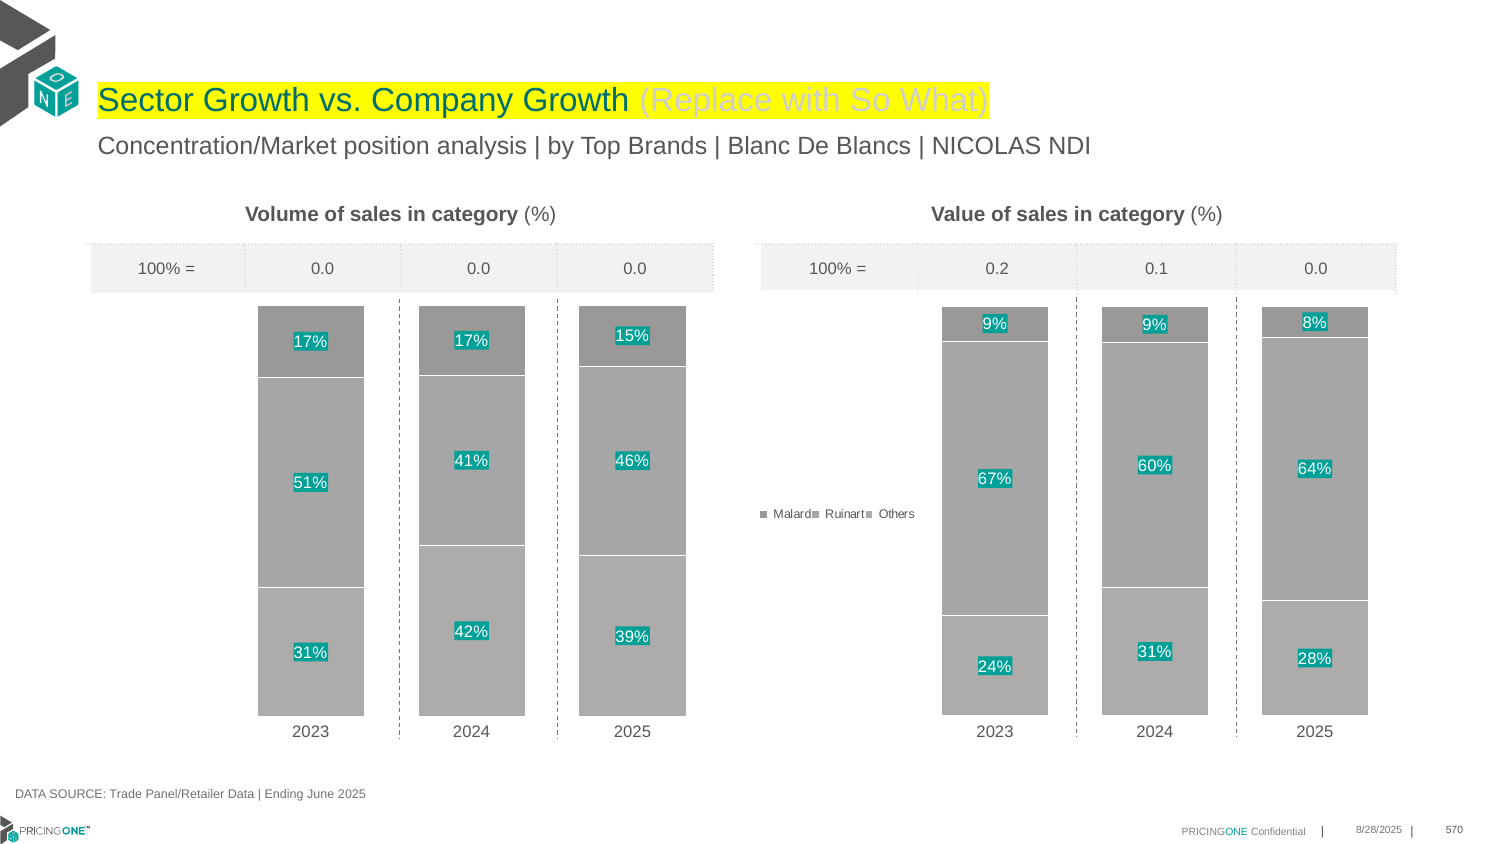

# Sector Growth vs. Company Growth (Replace with So What)
Concentration/Market position analysis | by Top Brands | Blanc De Blancs | NICOLAS NDI
| Volume of sales in category (%) |  |  |  |
| --- | --- | --- | --- |
| 100% = | 0.0 | 0.0 | 0.0 |
| Value of sales in category (%) |  |  |  |
| --- | --- | --- | --- |
| 100% = | 0.2 | 0.1 | 0.0 |

### Chart

| Category | Others | Ruinart | Malard |
|---|---|---|---|
| 2023 | 0.31327334083239605 | 0.5123734533183352 | 0.17435320584926883 |
| 2024 | 0.4163997437540038 | 0.4138372837924407 | 0.1697629724535554 |
| 2025 | 0.3917322834645669 | 0.46062992125984253 | 0.14763779527559054 |

### Chart

| Category | Others | Ruinart | Malard |
|---|---|---|---|
| 2023 | 0.24397568950810347 | 0.6705466306511231 | 0.08547767984077338 |
| 2024 | 0.31357954545454547 | 0.5974147727272727 | 0.08900568181818182 |
| 2025 | 0.28184235719604295 | 0.641548771407297 | 0.07660887139665994 |
DATA SOURCE: Trade Panel/Retailer Data | Ending June 2025

8/28/2025
570